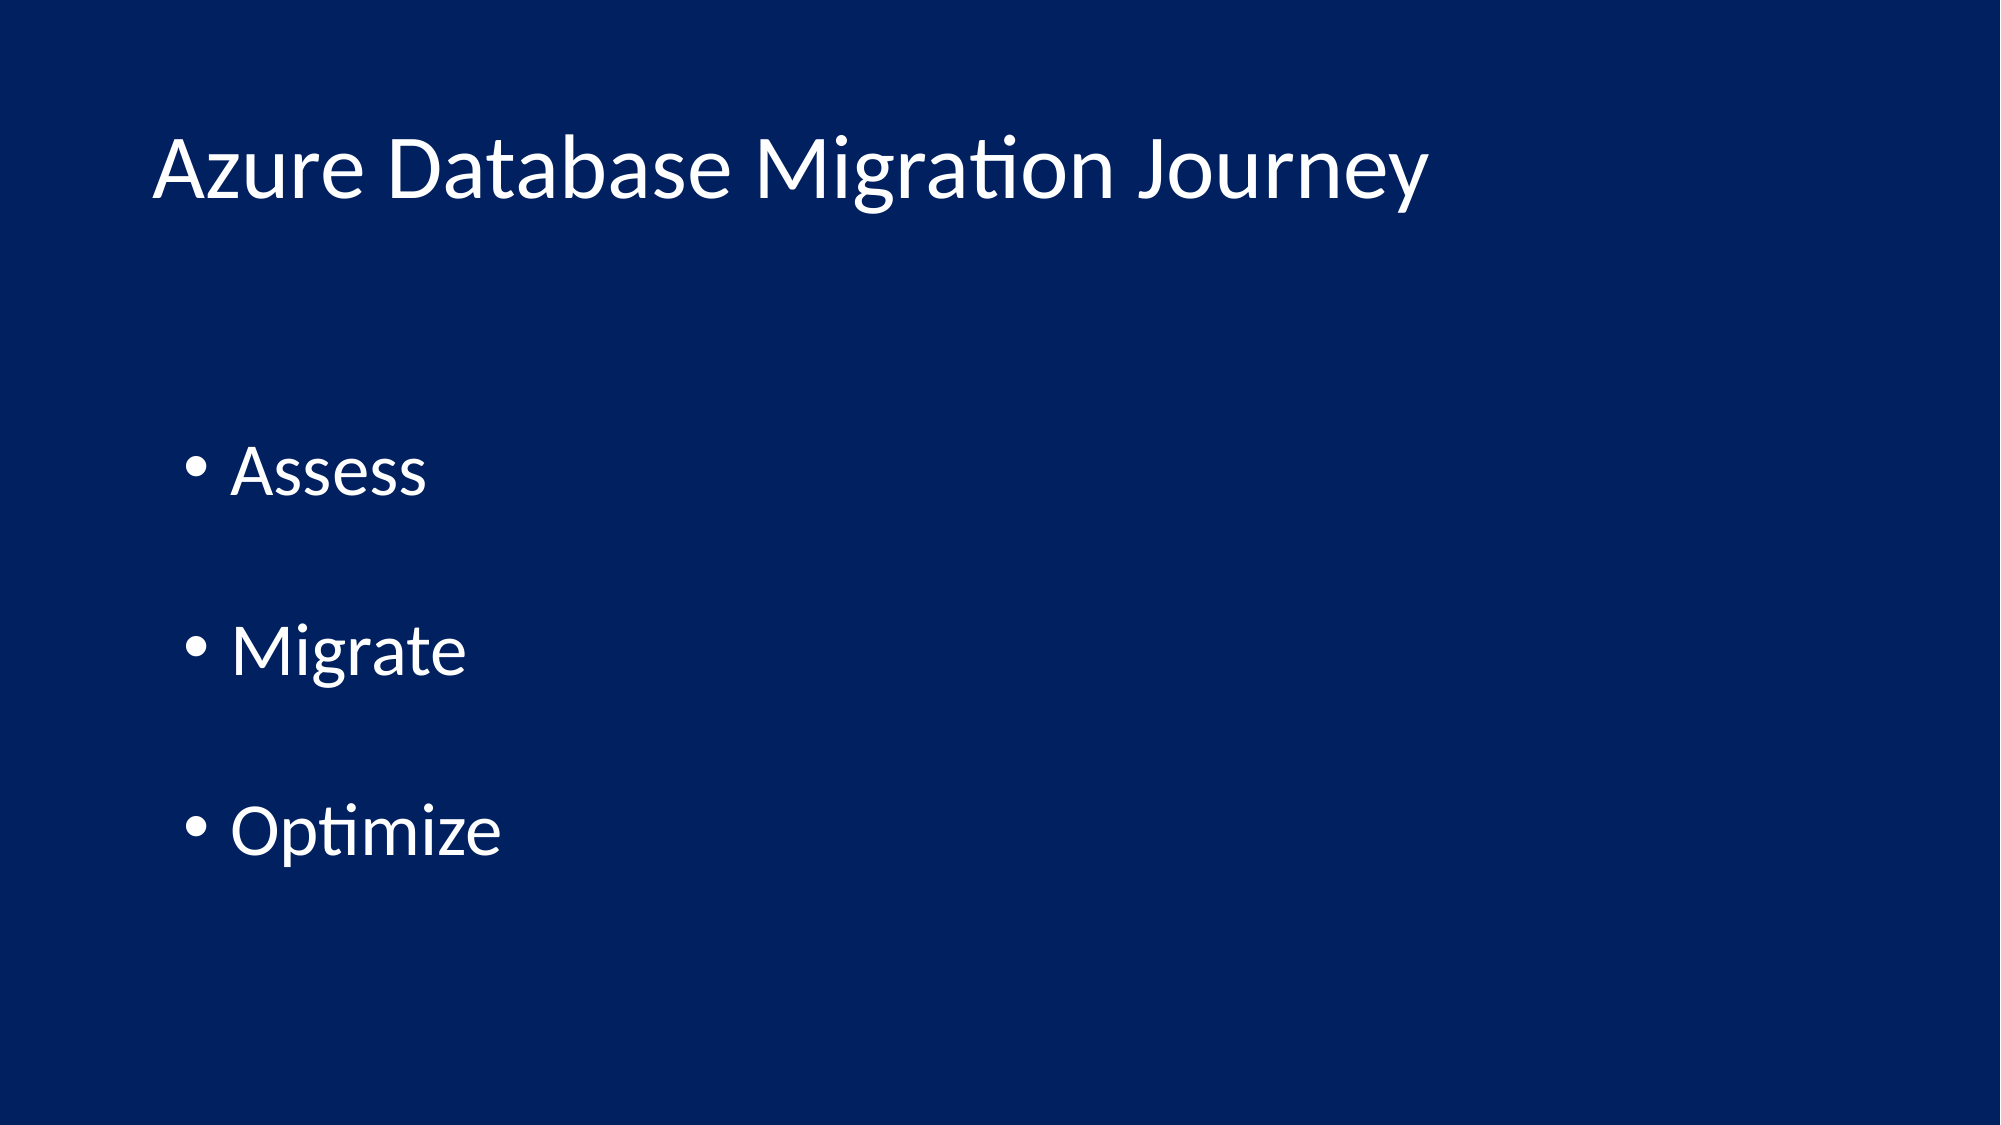

# Azure Database Migration Journey
Assess
Migrate
Optimize